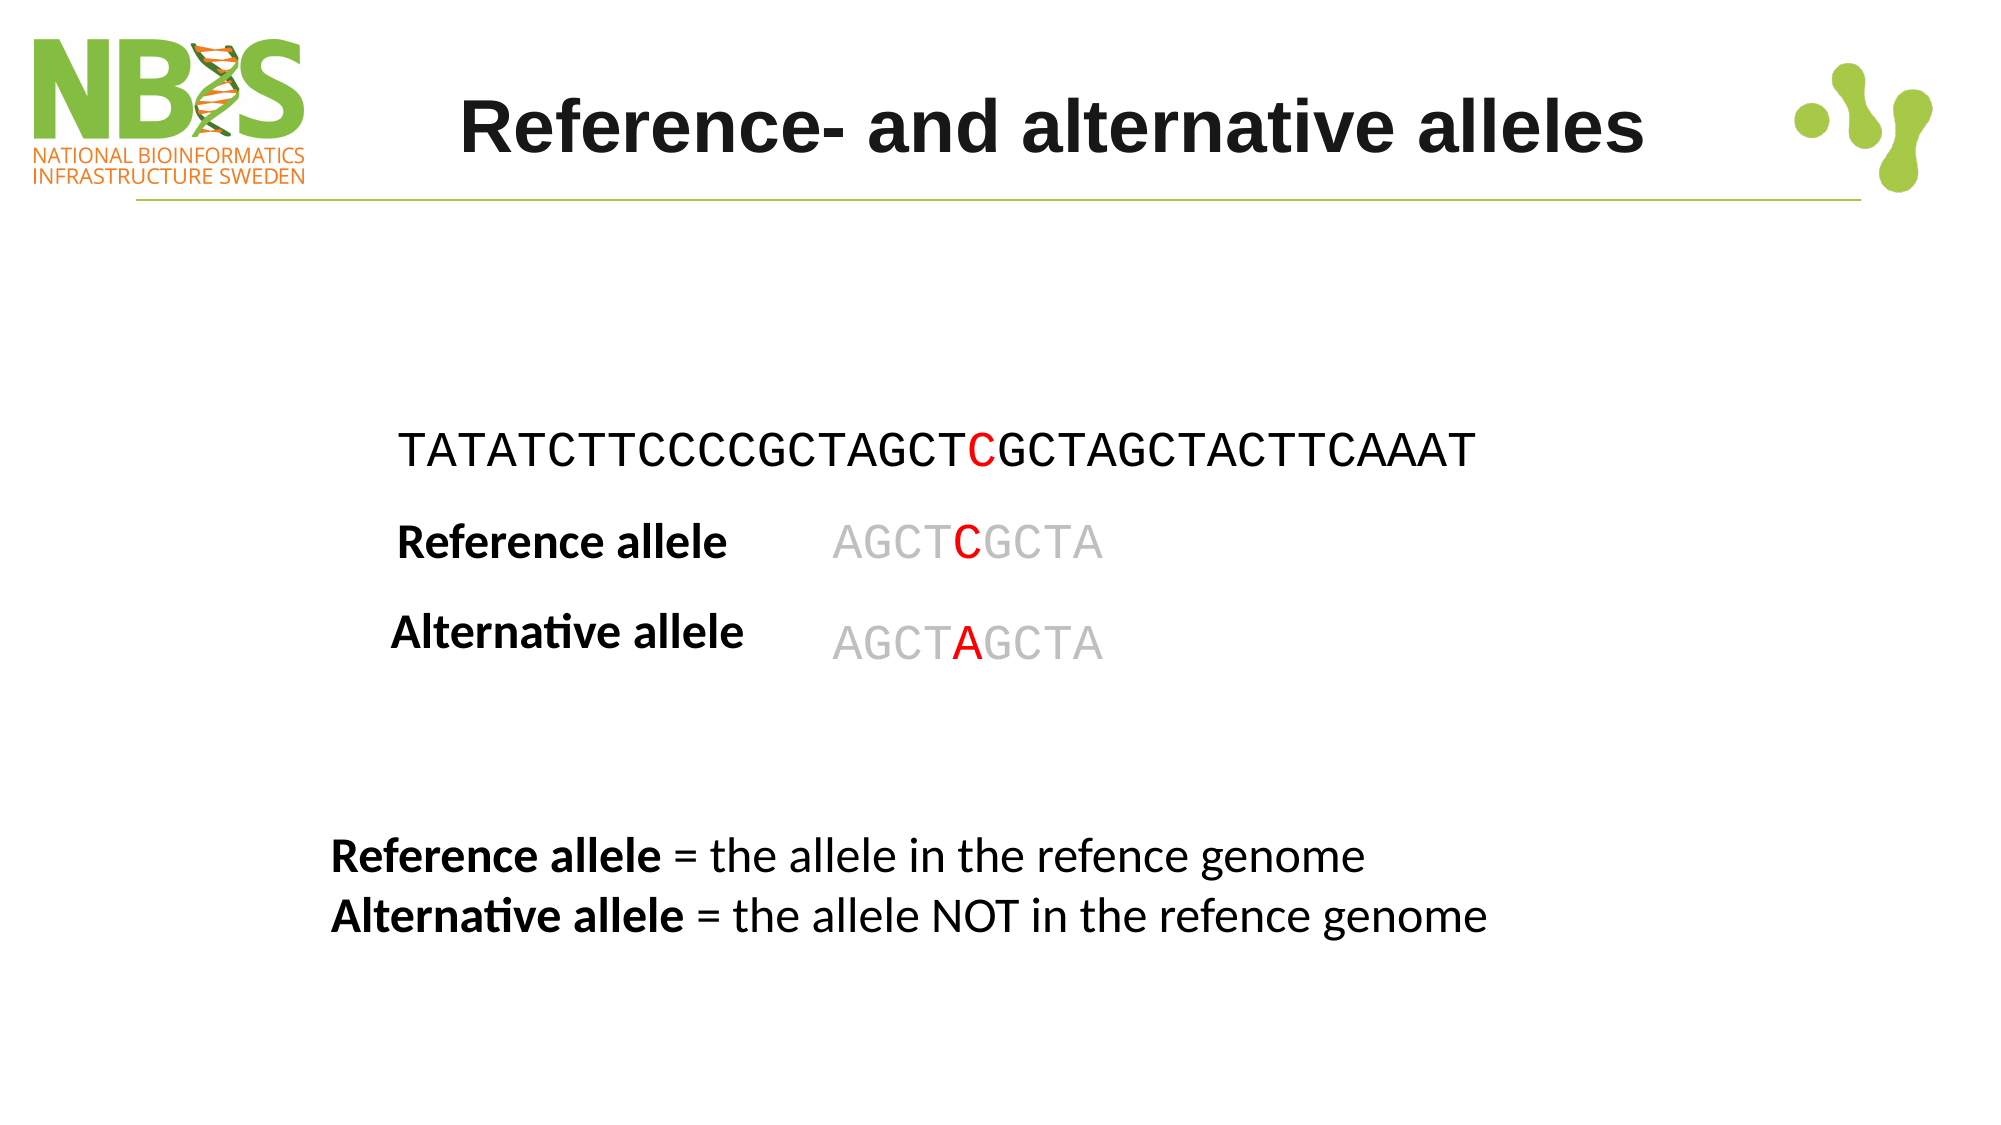

# Reference- and alternative alleles
TATATCTTCCCCGCTAGCTCGCTAGCTACTTCAAAT
Reference allele
AGCTCGCTA
Alternative allele
AGCTAGCTA
Reference allele = the allele in the refence genome
Alternative allele = the allele NOT in the refence genome